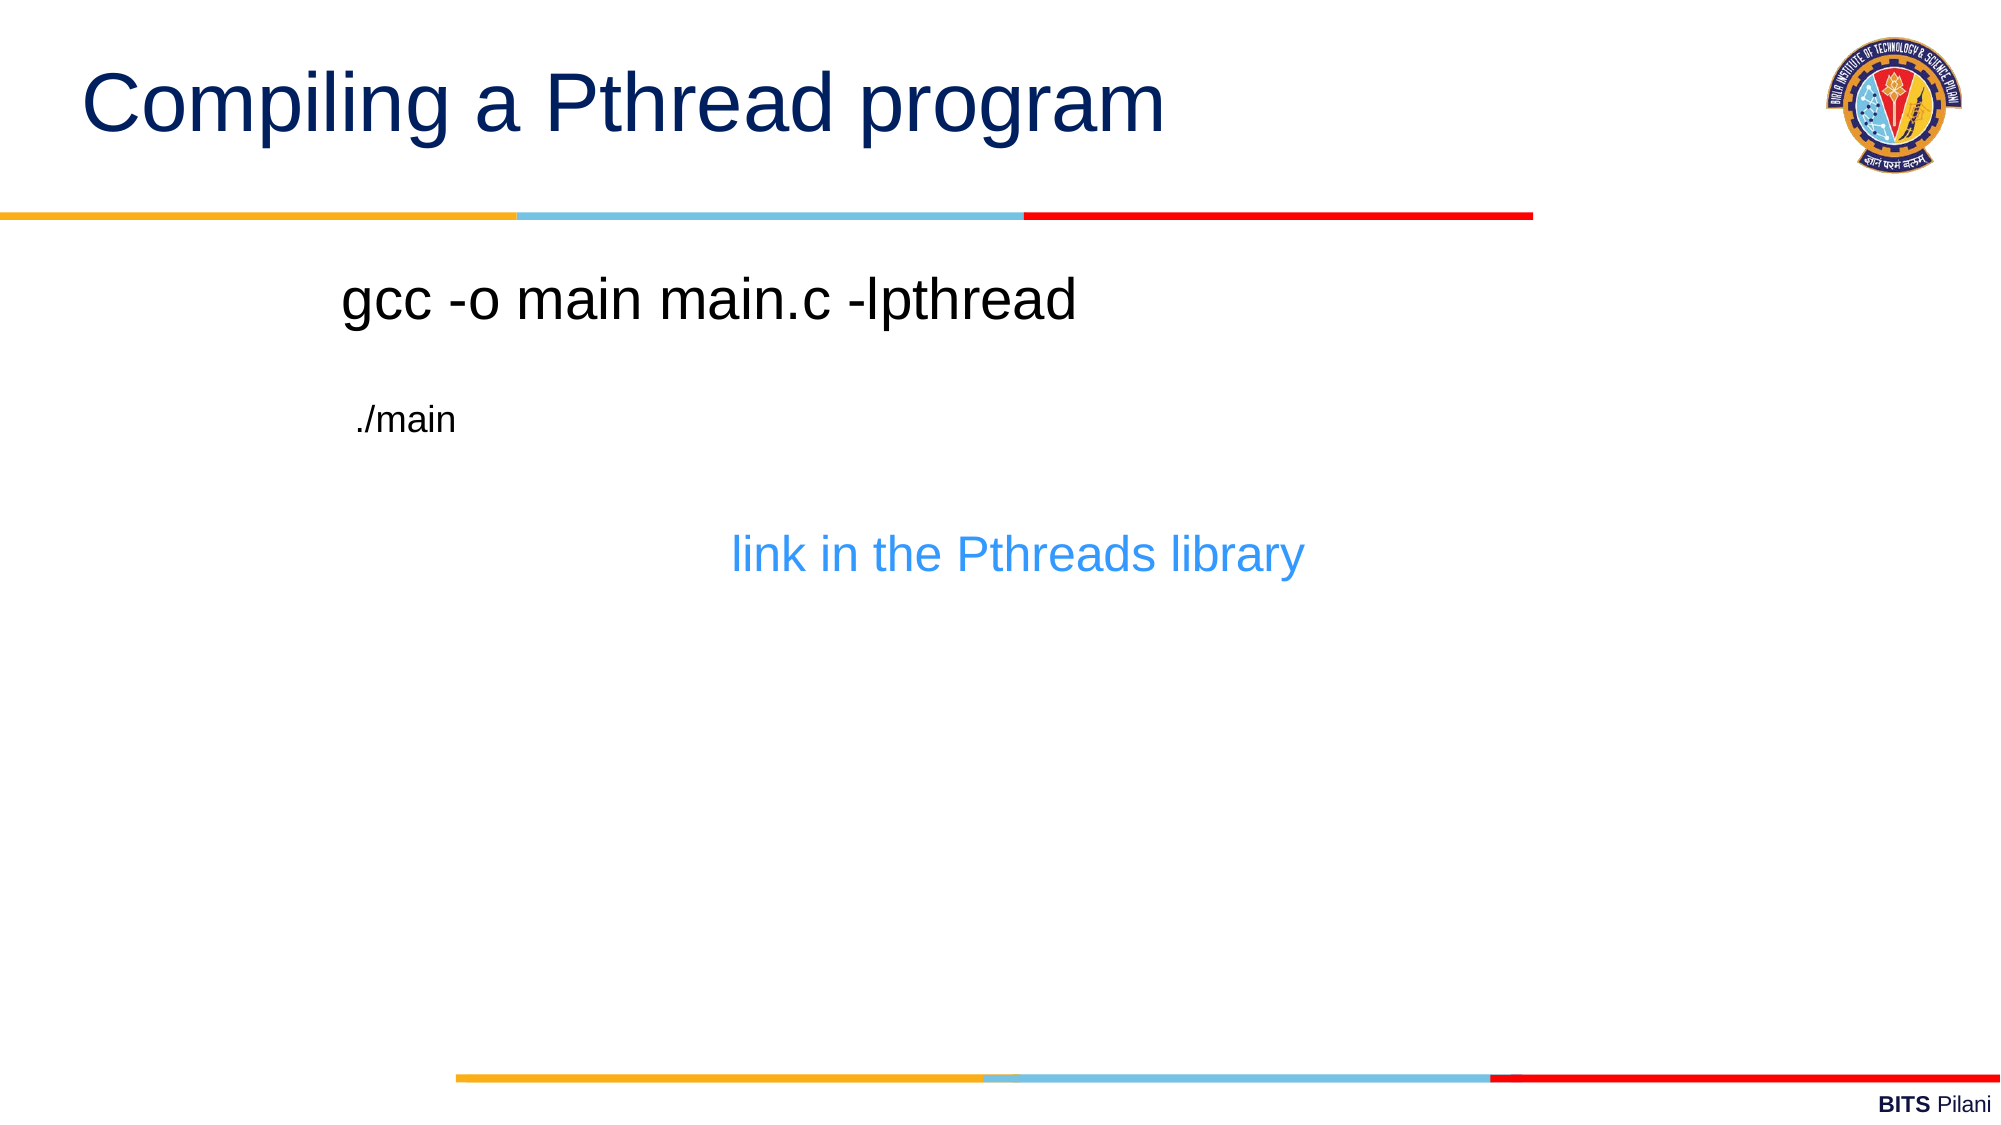

# Compiling a Pthread program
gcc -o main main.c -lpthread
./main
link in the Pthreads library
BITS Pilani